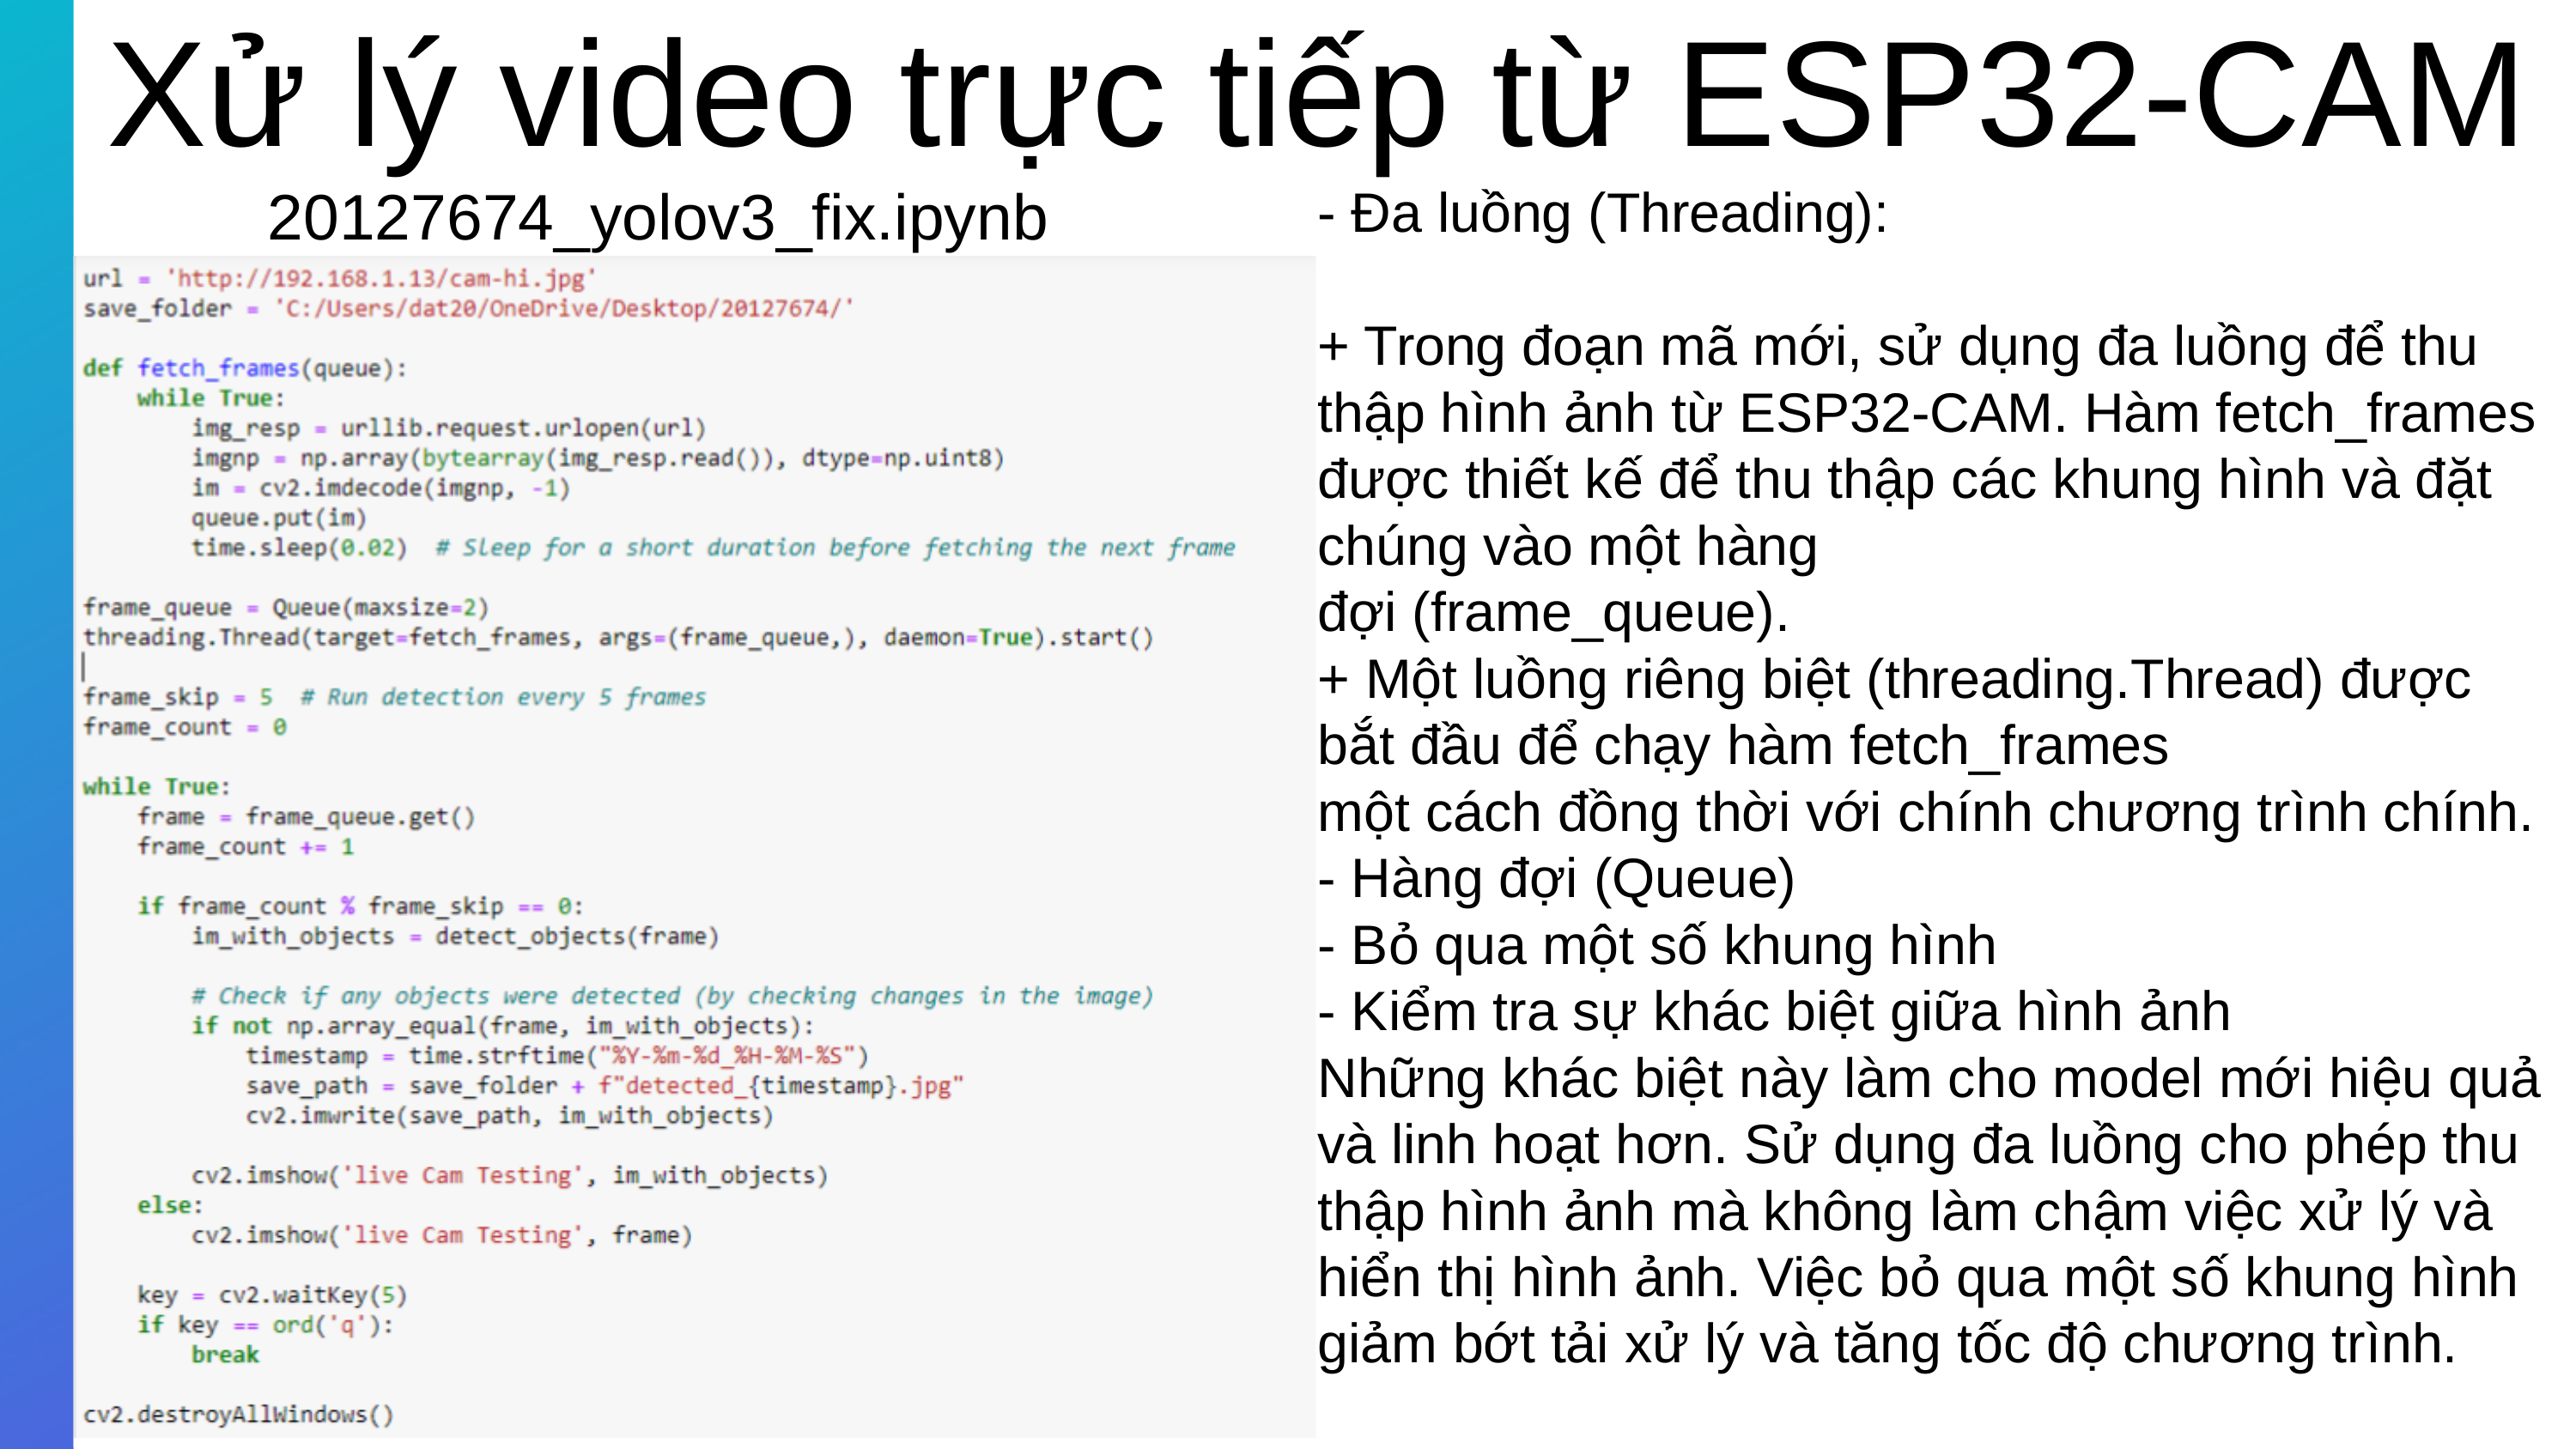

Xử lý video trực tiếp từ ESP32-CAM
20127674_yolov3_fix.ipynb
- Đa luồng (Threading):

+ Trong đoạn mã mới, sử dụng đa luồng để thu thập hình ảnh từ ESP32-CAM. Hàm fetch_frames được thiết kế để thu thập các khung hình và đặt chúng vào một hàng
đợi (frame_queue).
+ Một luồng riêng biệt (threading.Thread) được bắt đầu để chạy hàm fetch_frames
một cách đồng thời với chính chương trình chính.
- Hàng đợi (Queue)
- Bỏ qua một số khung hình
- Kiểm tra sự khác biệt giữa hình ảnh
Những khác biệt này làm cho model mới hiệu quả và linh hoạt hơn. Sử dụng đa luồng cho phép thu thập hình ảnh mà không làm chậm việc xử lý và hiển thị hình ảnh. Việc bỏ qua một số khung hình giảm bớt tải xử lý và tăng tốc độ chương trình.